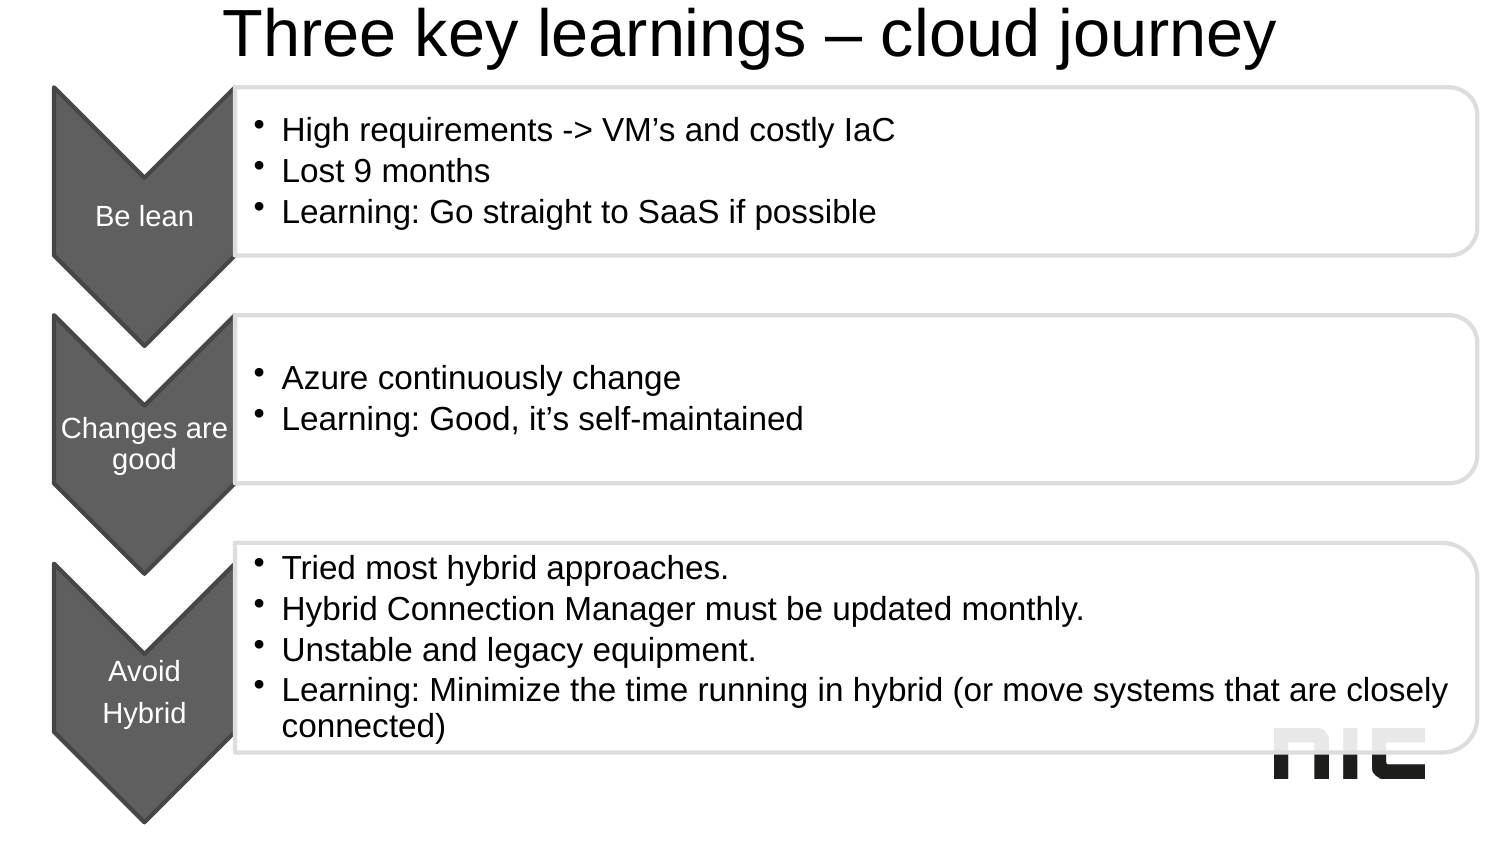

Three key learnings – cloud journey
Be lean
High requirements -> VM’s and costly IaC
Lost 9 months
Learning: Go straight to SaaS if possible
Changes are good
Azure continuously change
Learning: Good, it’s self-maintained
Avoid
Hybrid
Tried most hybrid approaches.
Hybrid Connection Manager must be updated monthly.
Unstable and legacy equipment.
Learning: Minimize the time running in hybrid (or move systems that are closely connected)